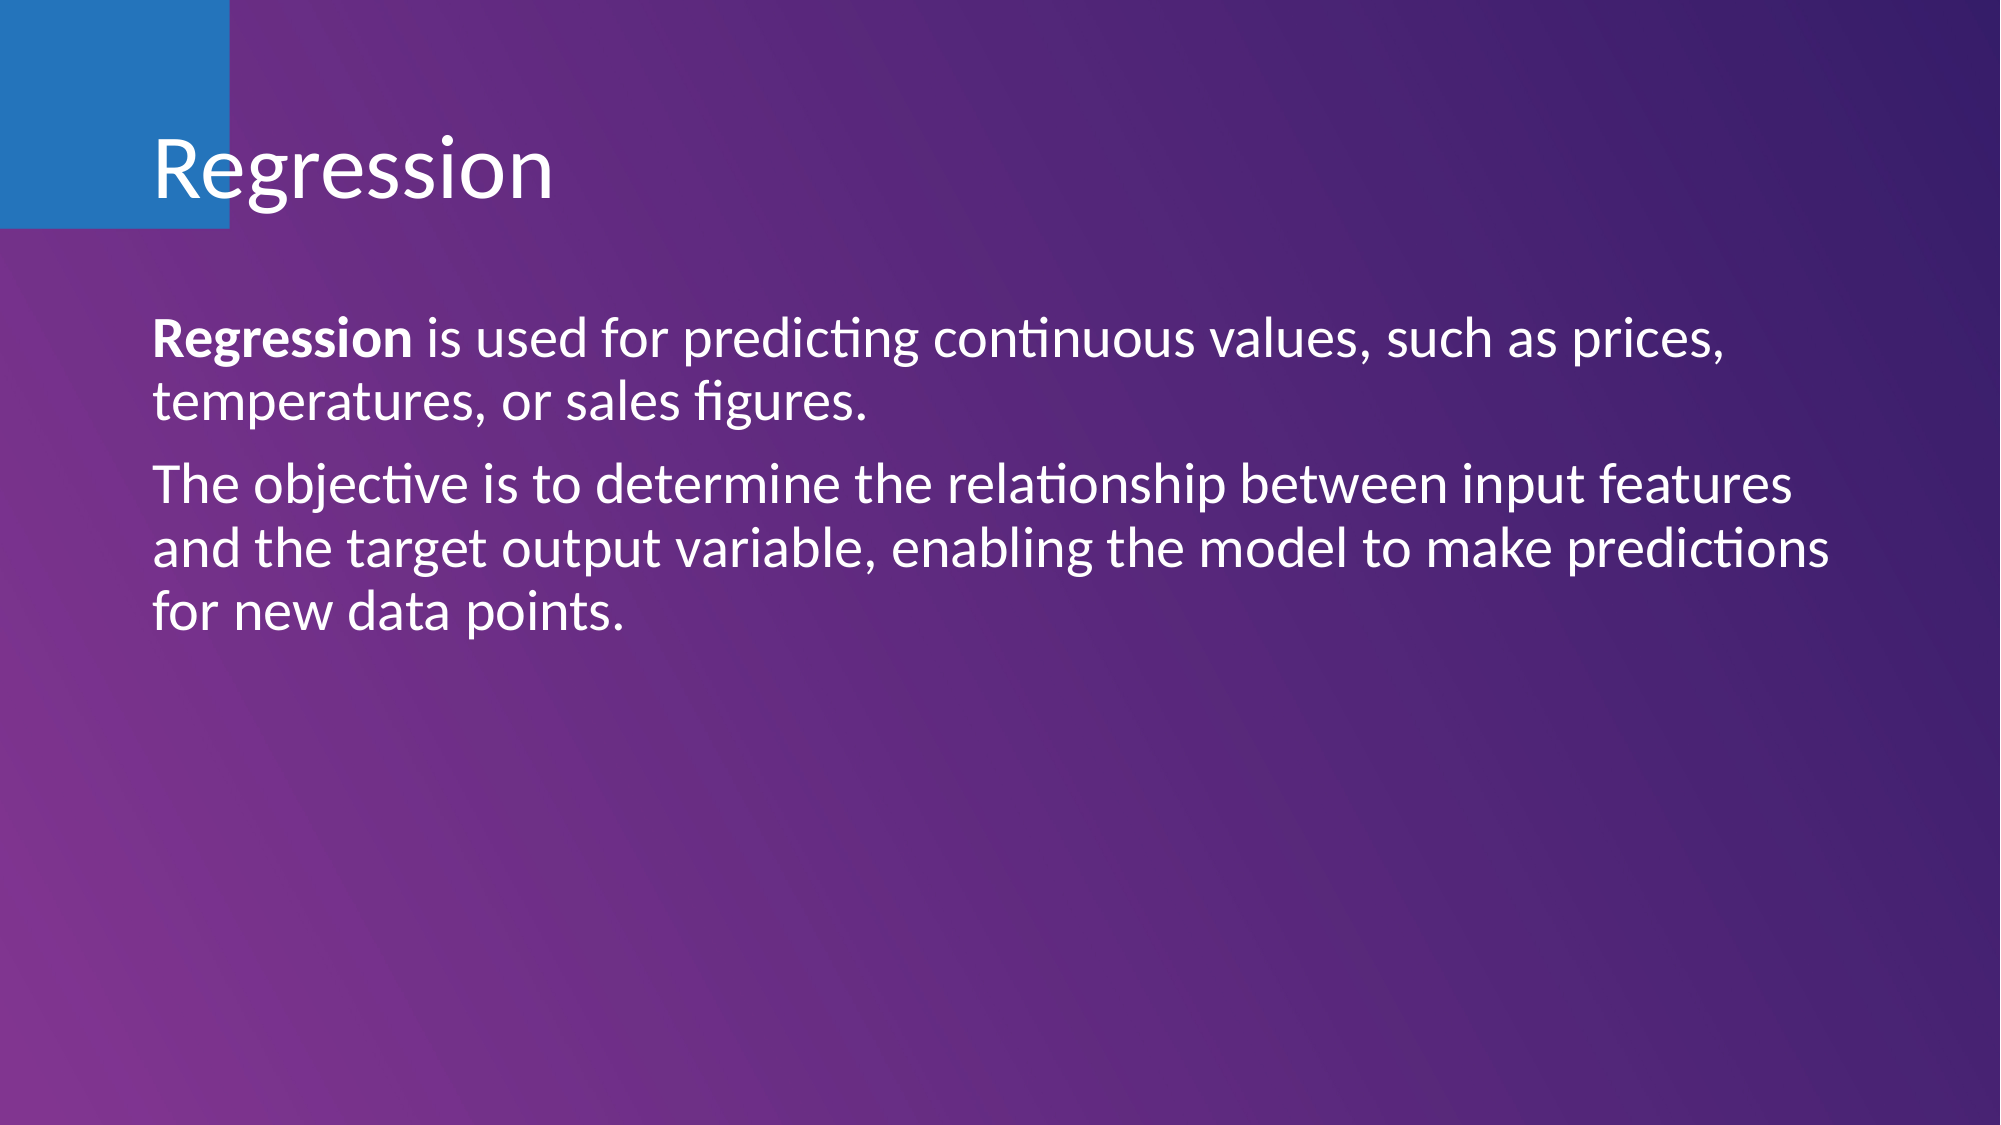

# Regression
Regression is used for predicting continuous values, such as prices, temperatures, or sales figures.
The objective is to determine the relationship between input features and the target output variable, enabling the model to make predictions for new data points.